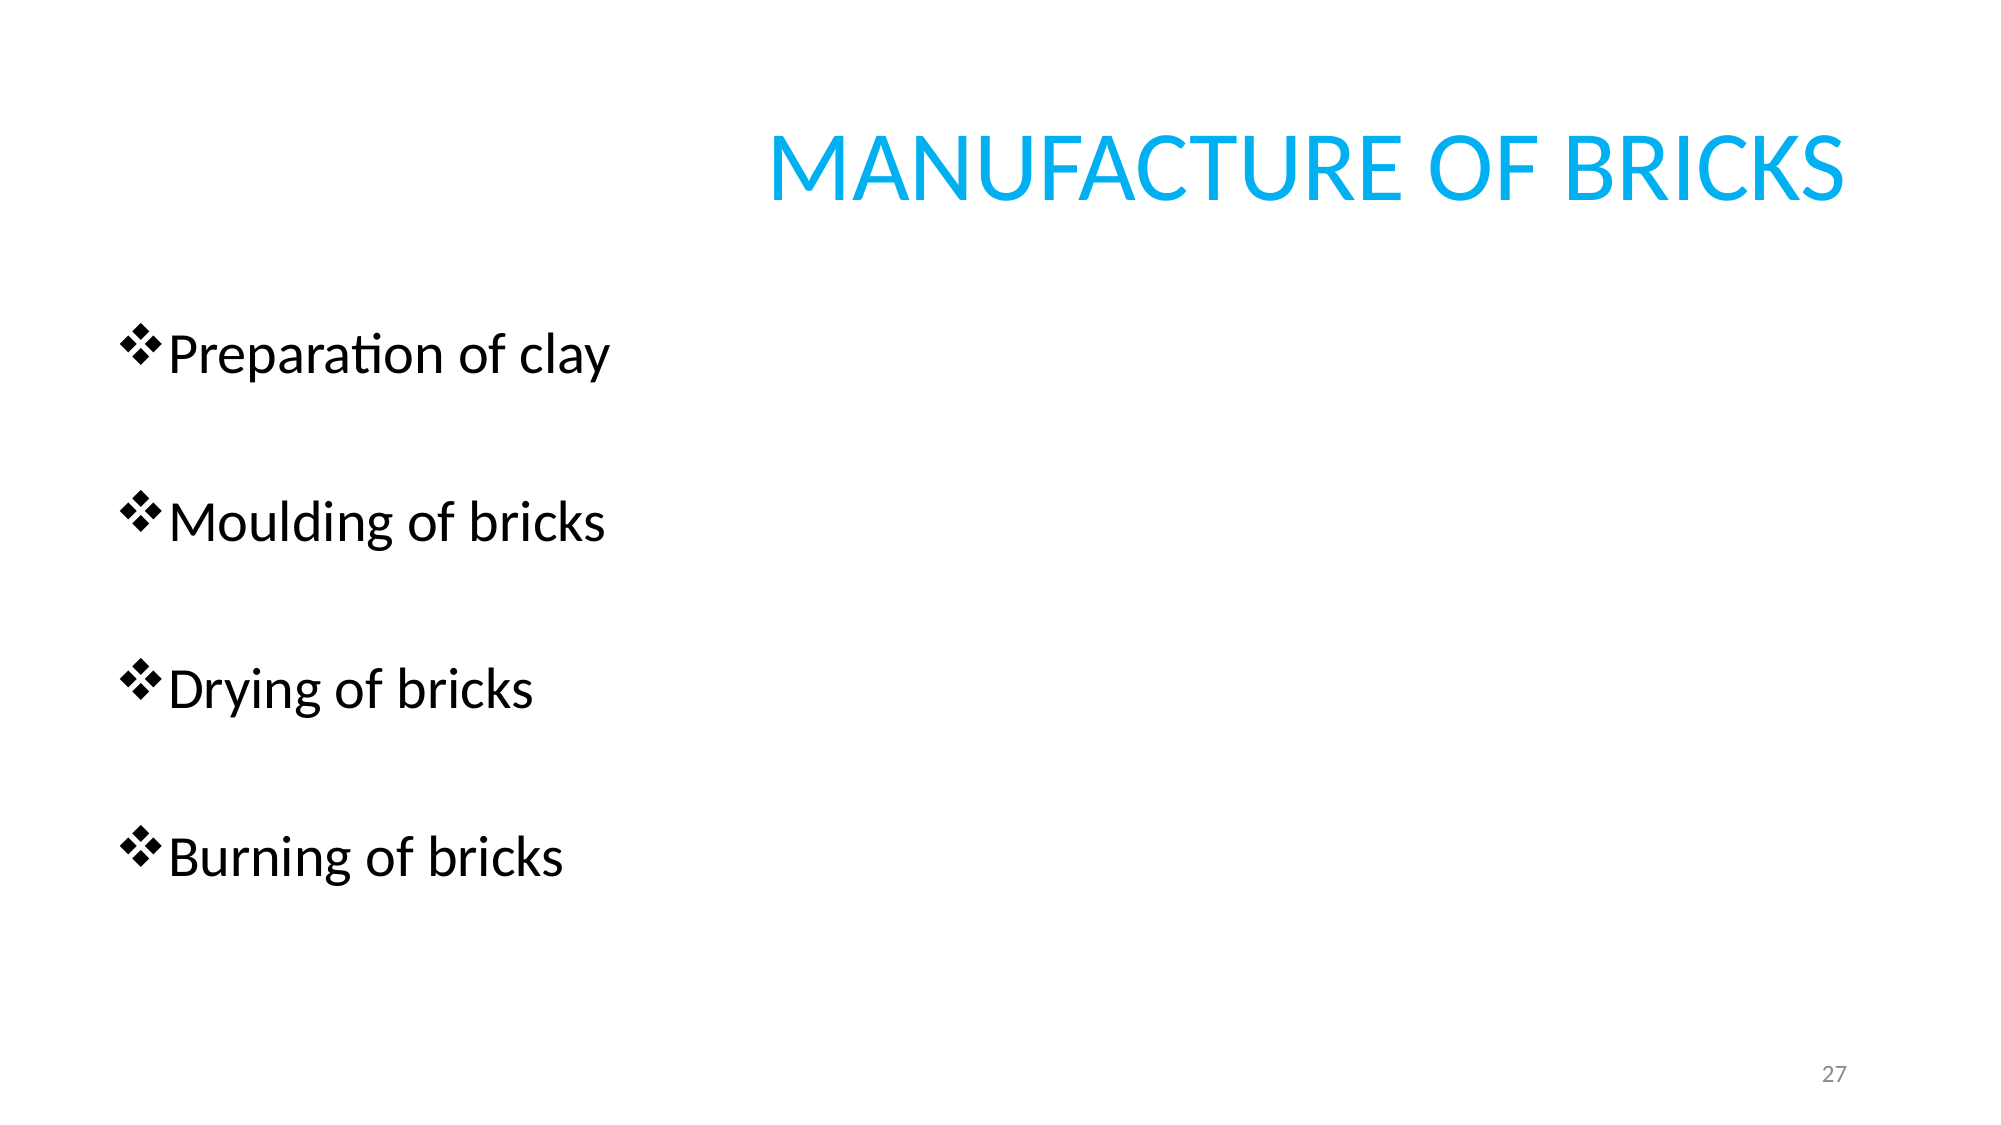

# MANUFACTURE OF BRICKS

Preparation of clay

Moulding of bricks

Drying of bricks

Burning of bricks
27